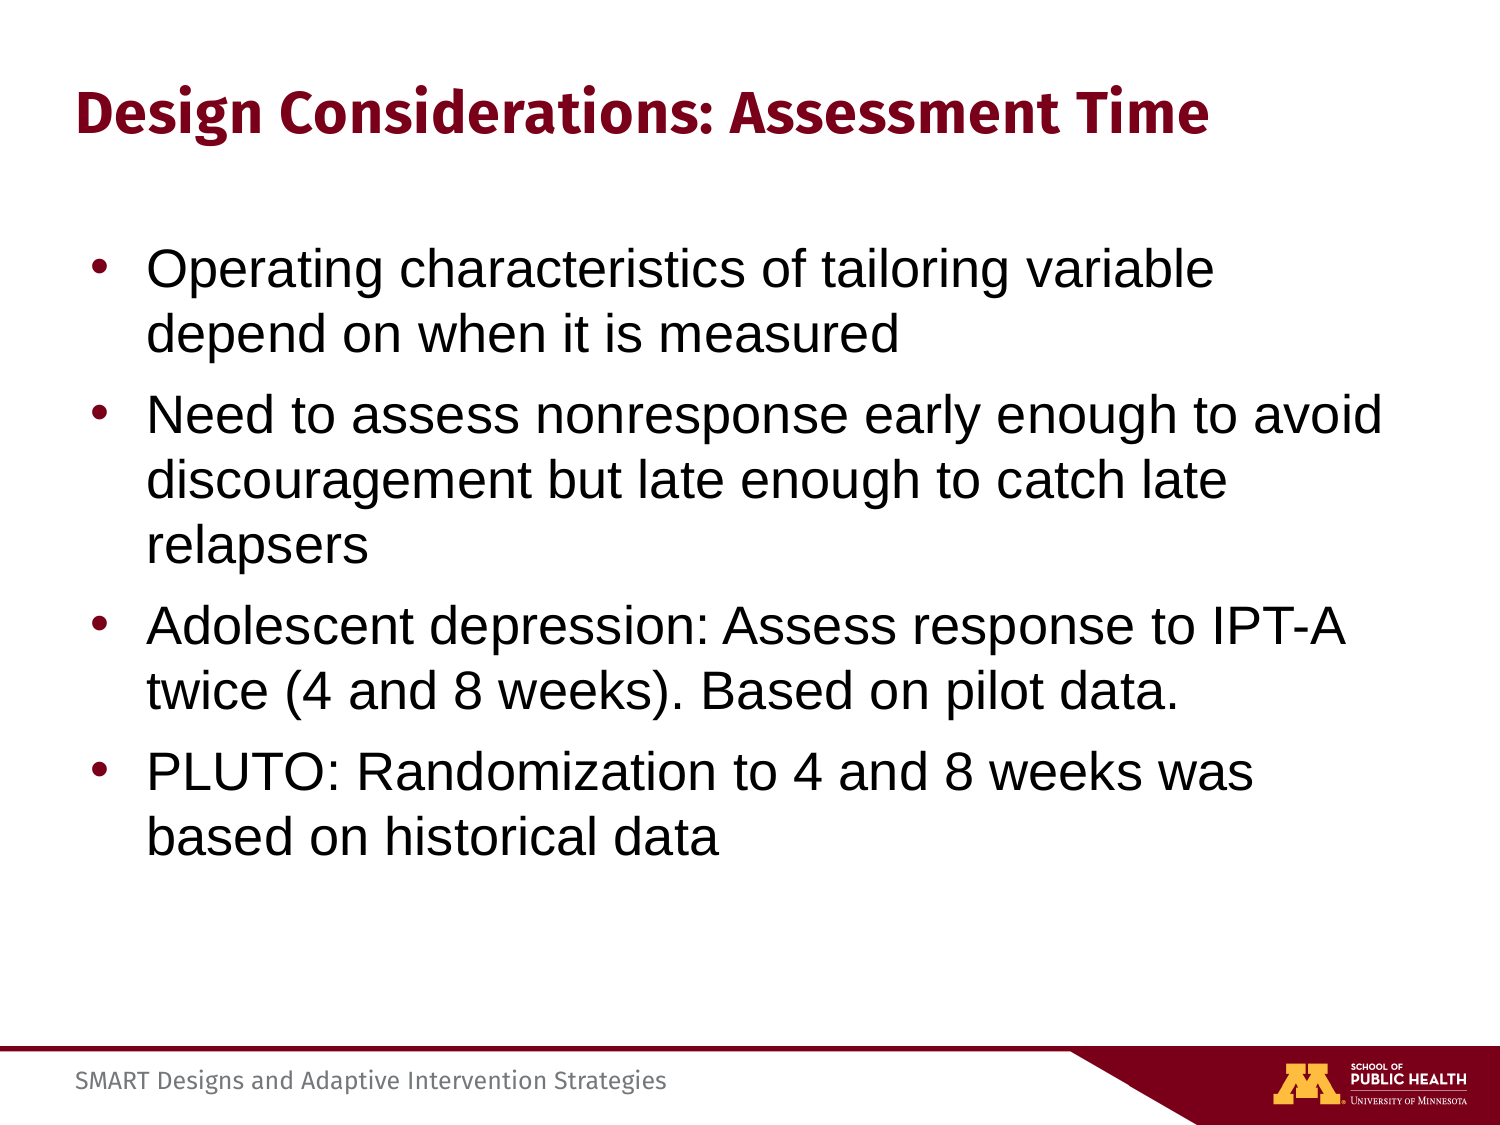

# Design Considerations: Assessment Time
Operating characteristics of tailoring variable depend on when it is measured
Need to assess nonresponse early enough to avoid discouragement but late enough to catch late relapsers
Adolescent depression: Assess response to IPT-A twice (4 and 8 weeks). Based on pilot data.
PLUTO: Randomization to 4 and 8 weeks was based on historical data
SMART Designs and Adaptive Intervention Strategies